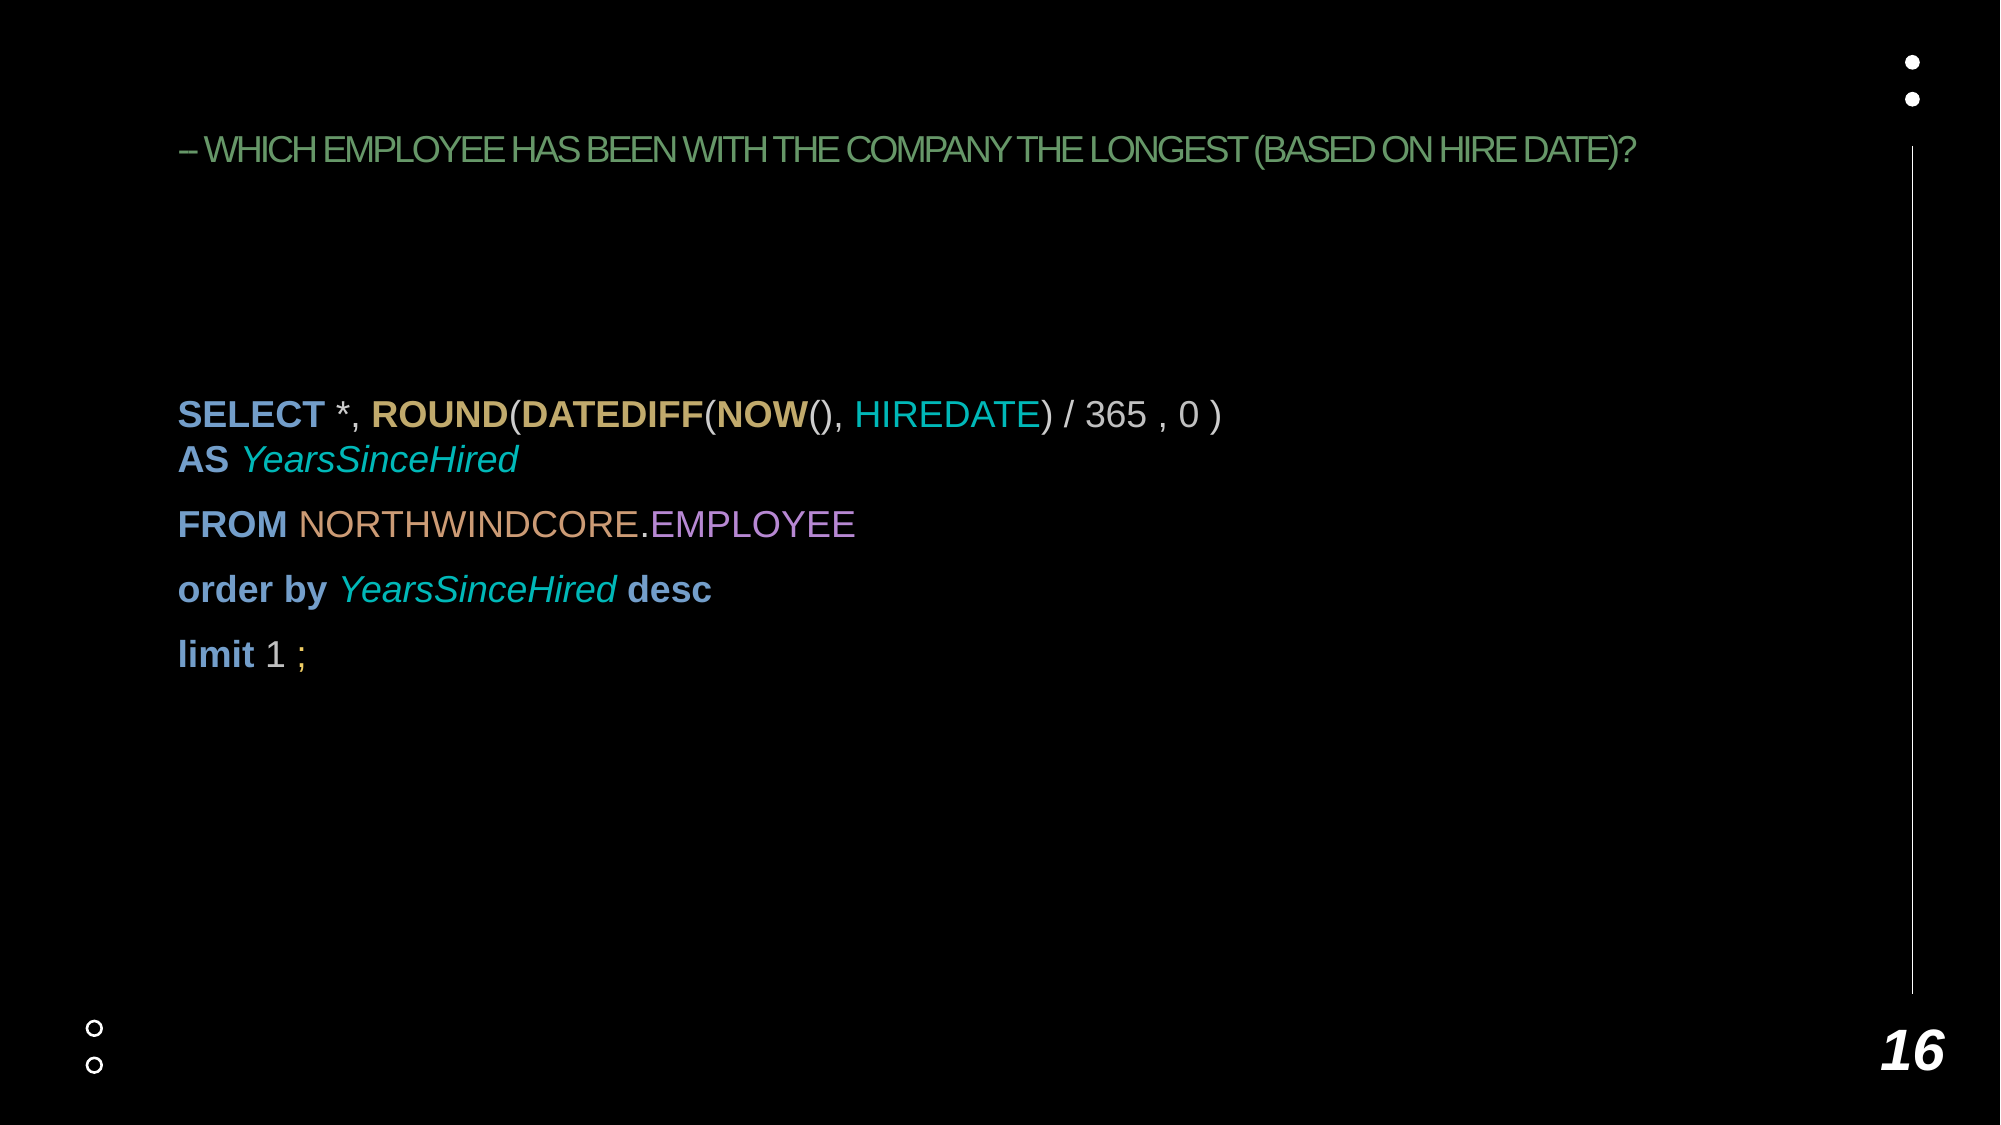

# -- Which employee has been with the company the longest (based on hire date)?
SELECT *, ROUND(DATEDIFF(NOW(), HIREDATE) / 365 , 0 ) AS YearsSinceHired
FROM NORTHWINDCORE.EMPLOYEE
order by YearsSinceHired desc
limit 1 ;
16